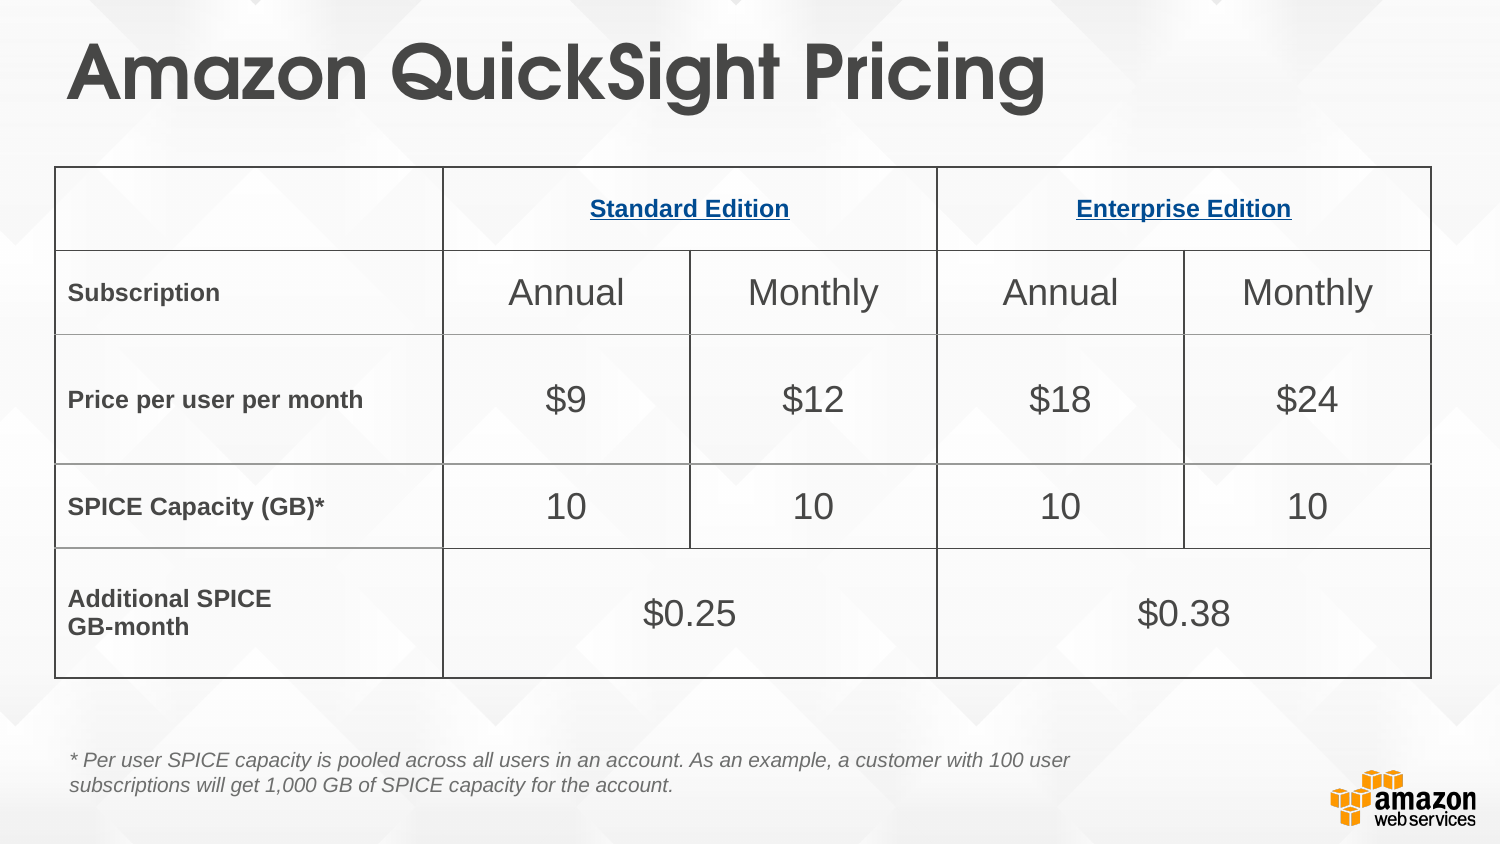

# Amazon QuickSight Pricing
|  | Standard Edition |  | Enterprise Edition |  |
| --- | --- | --- | --- | --- |
| Subscription | Annual | Monthly | Annual | Monthly |
| Price per user per month | $9 | $12 | $18 | $24 |
| SPICE Capacity (GB)\* | 10 | 10 | 10 | 10 |
| Additional SPICE GB-month | $0.25 |  | $0.38 |  |
* Per user SPICE capacity is pooled across all users in an account. As an example, a customer with 100 user subscriptions will get 1,000 GB of SPICE capacity for the account.